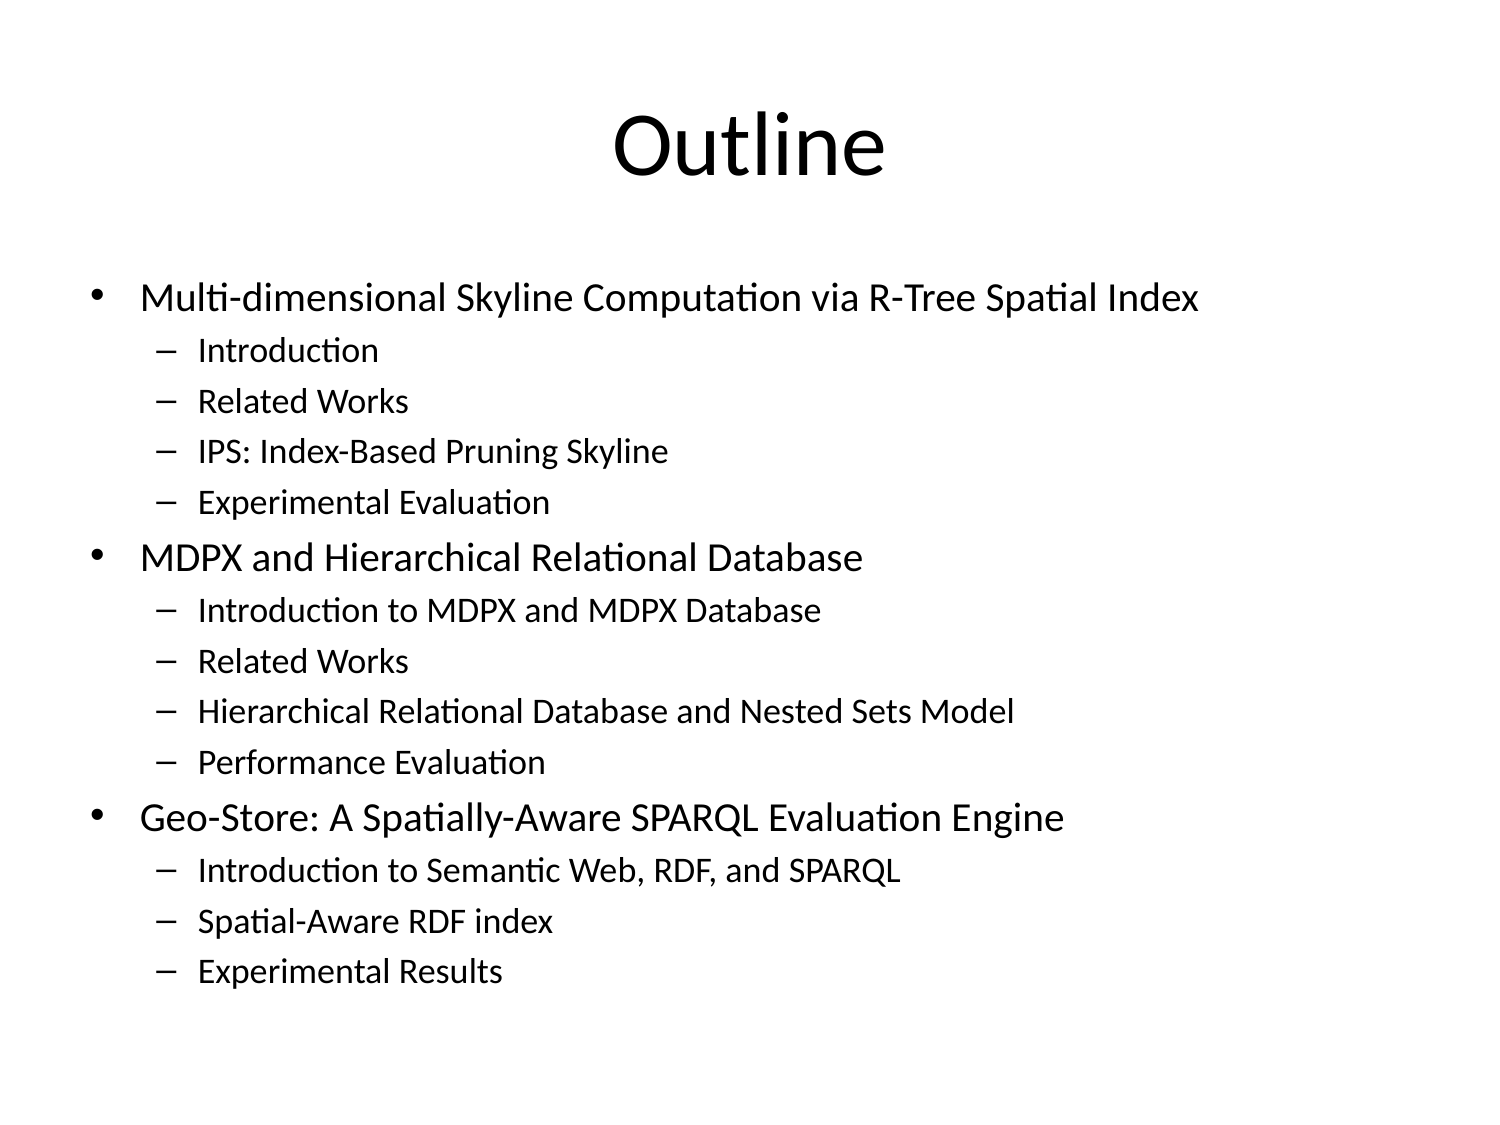

# Outline
Multi-dimensional Skyline Computation via R-Tree Spatial Index
Introduction
Related Works
IPS: Index-Based Pruning Skyline
Experimental Evaluation
MDPX and Hierarchical Relational Database
Introduction to MDPX and MDPX Database
Related Works
Hierarchical Relational Database and Nested Sets Model
Performance Evaluation
Geo-Store: A Spatially-Aware SPARQL Evaluation Engine
Introduction to Semantic Web, RDF, and SPARQL
Spatial-Aware RDF index
Experimental Results